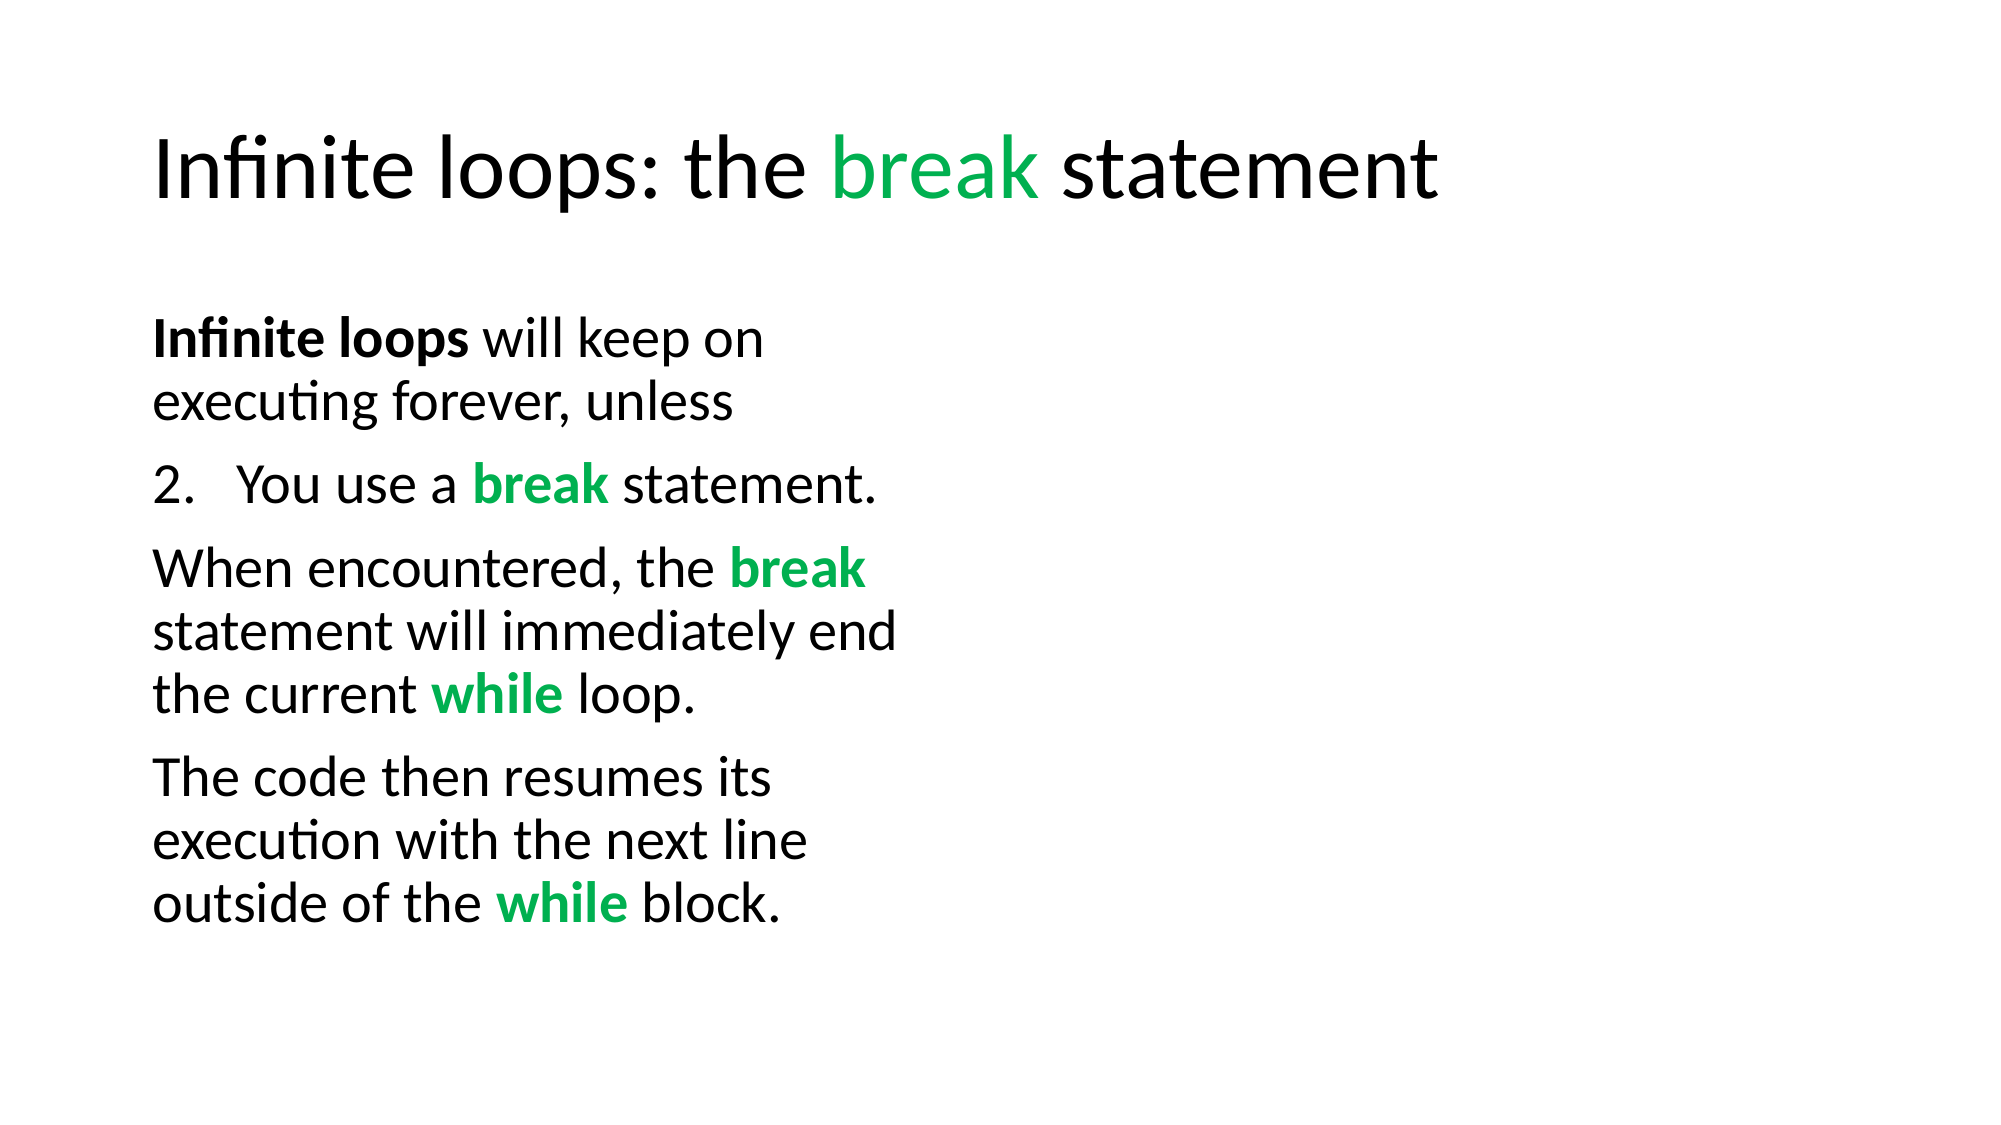

# Infinite loops: the break statement
Infinite loops will keep on executing forever, unless
You use a break statement.
When encountered, the break statement will immediately end the current while loop.
The code then resumes its execution with the next line outside of the while block.